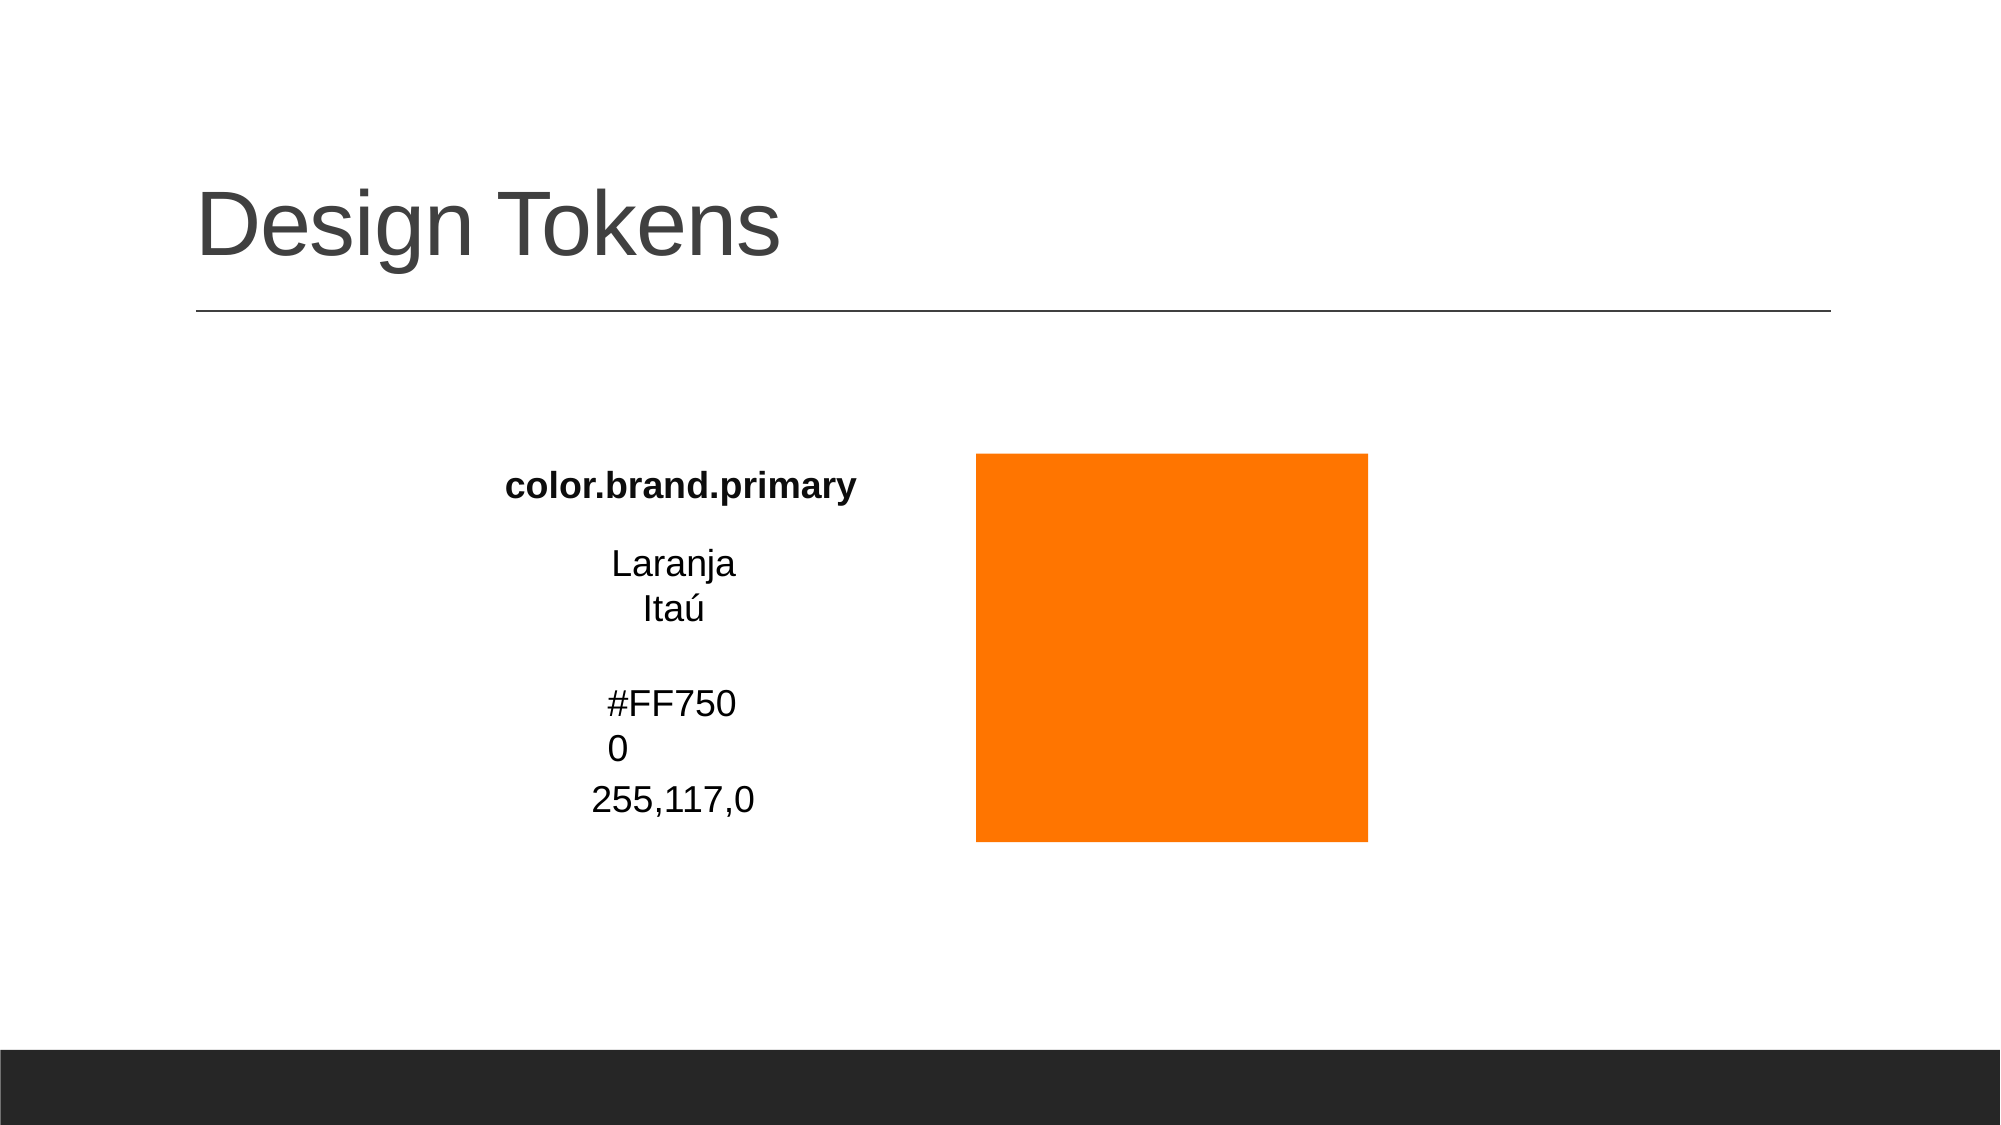

# Design Tokens
color.brand.primary

Laranja Itaú
#FF7500
255,117,0